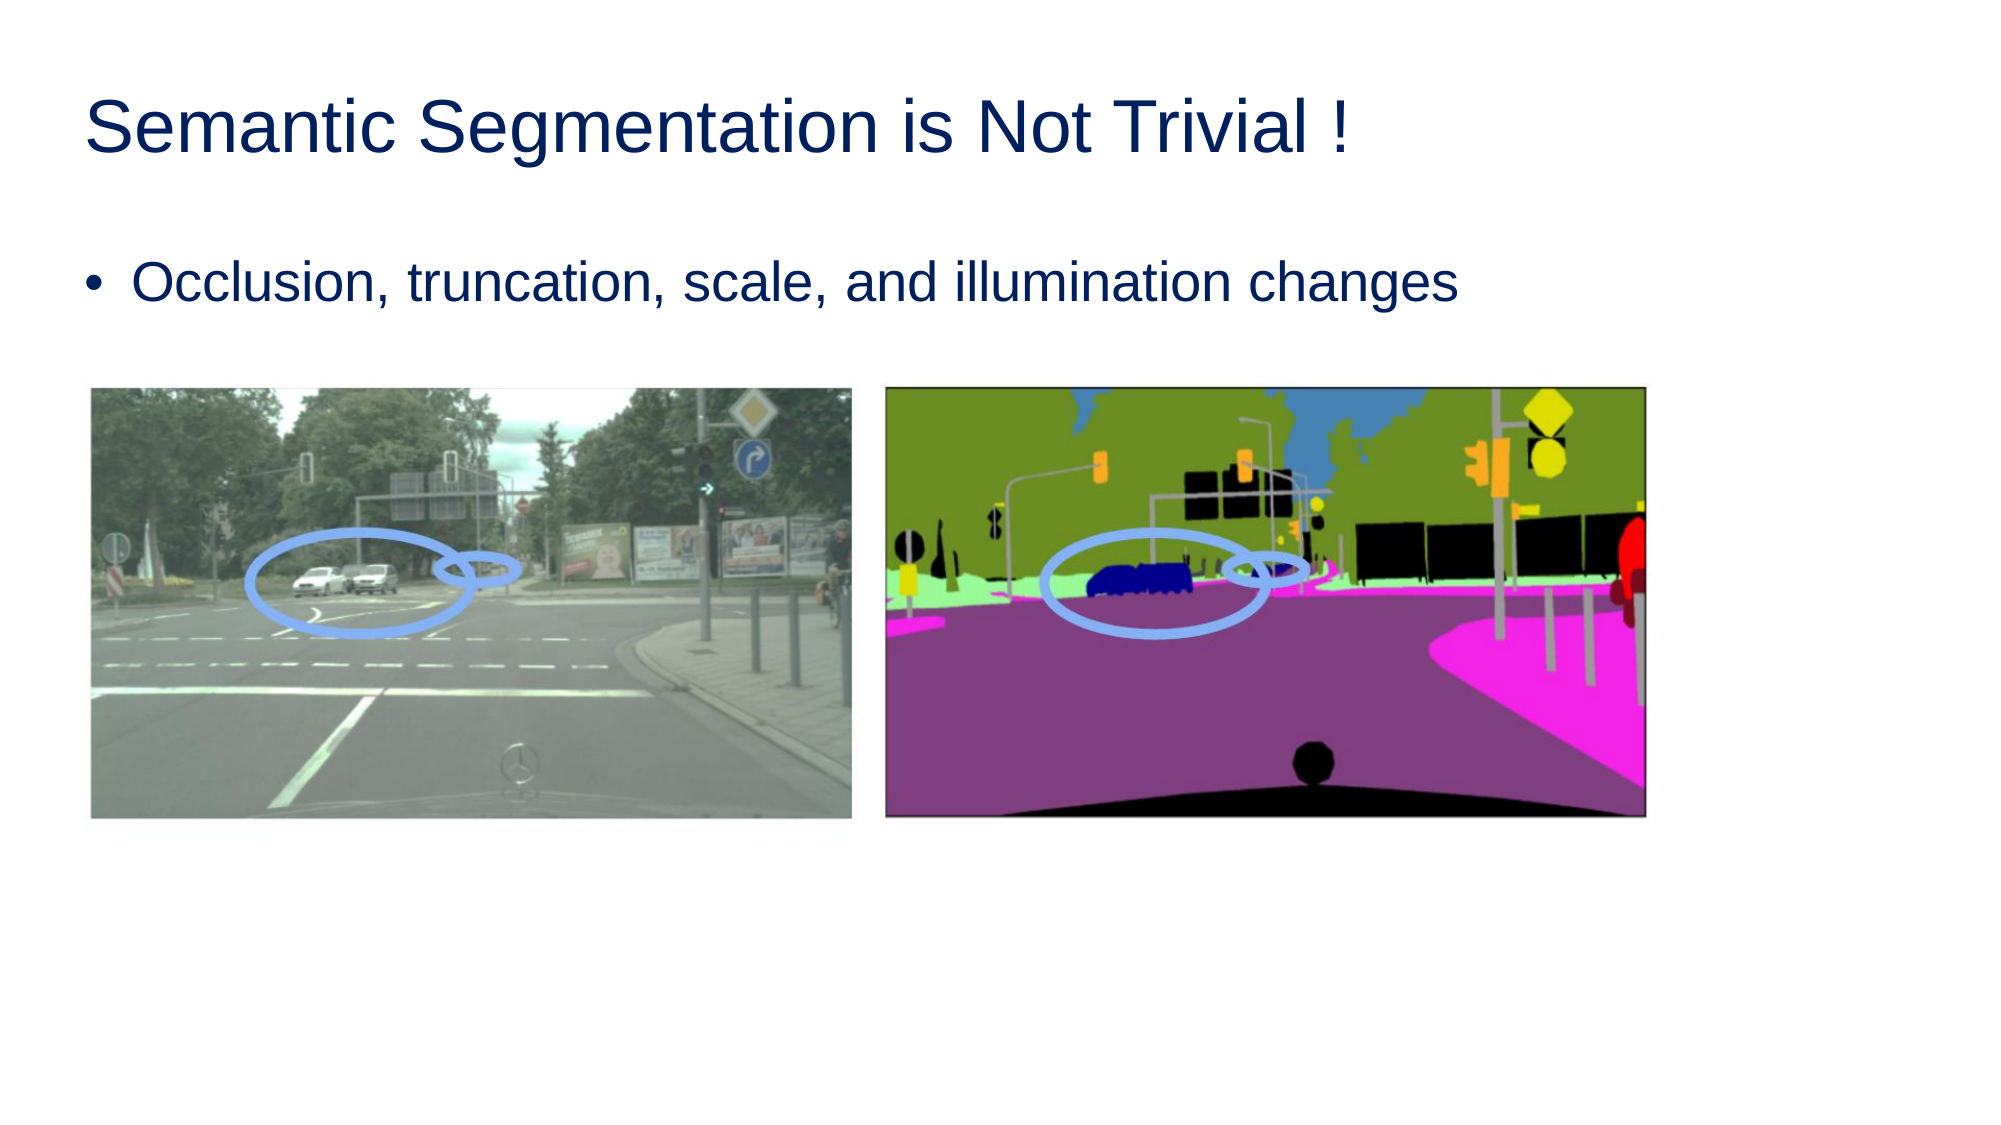

Semantic Segmentation is Not Trivial !
• Occlusion, truncation, scale, and illumination changes